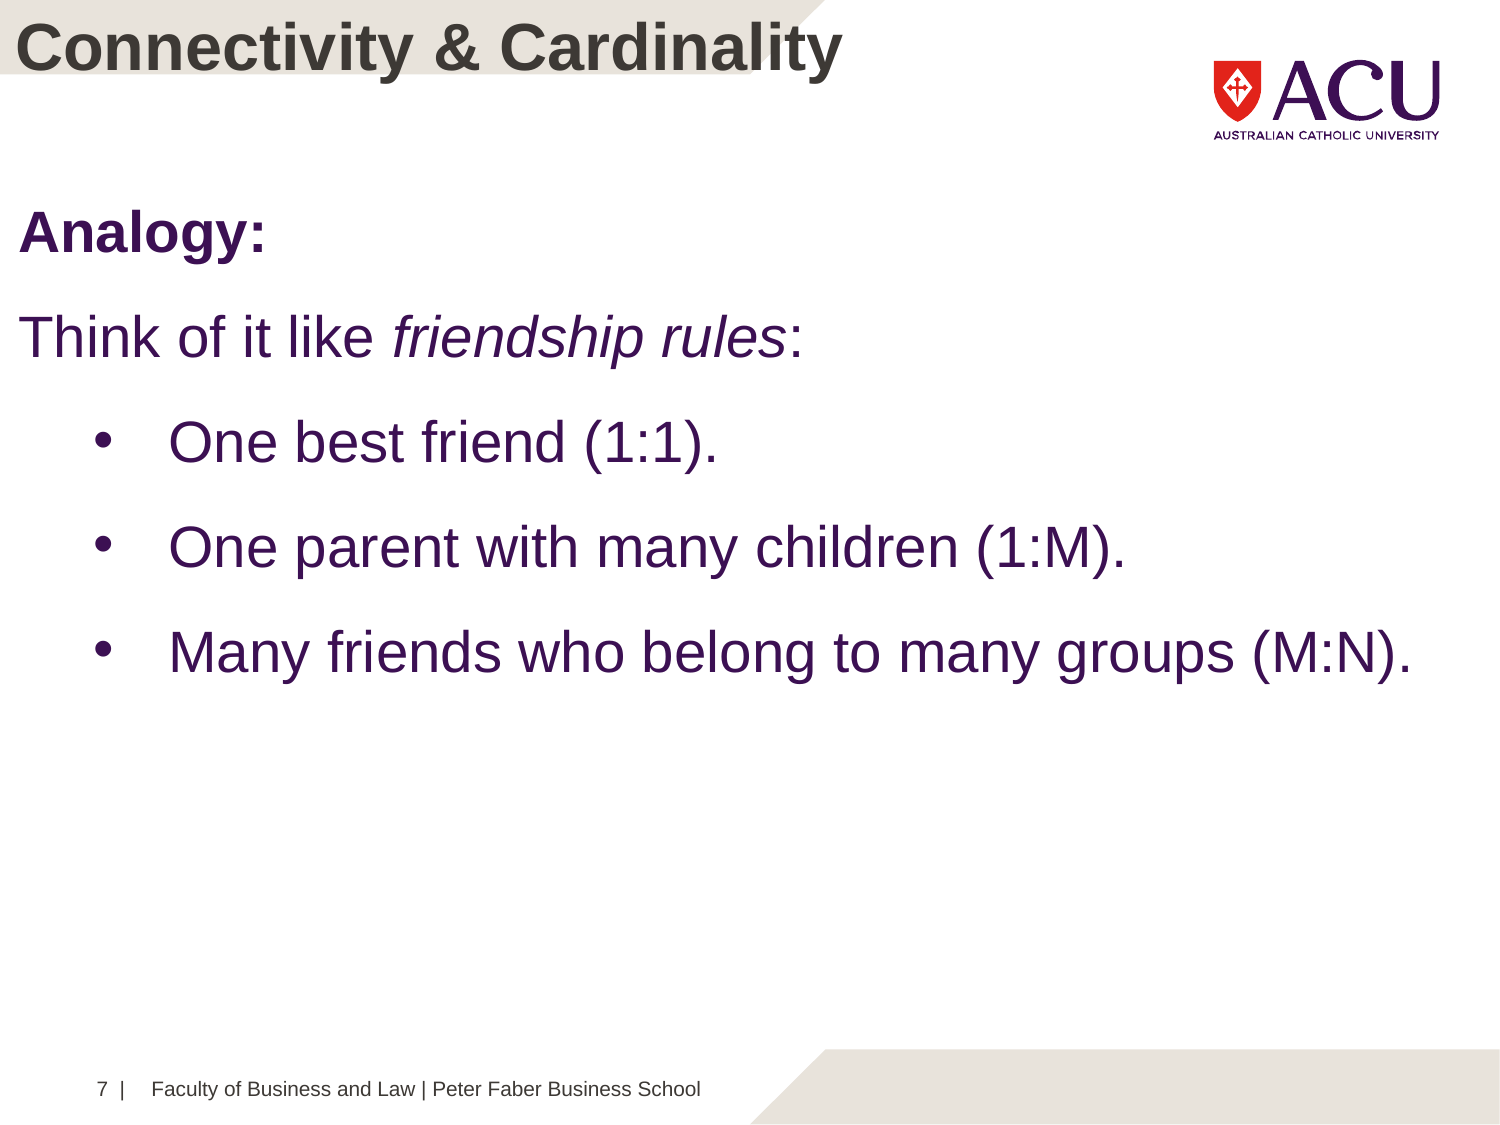

Connectivity & Cardinality
Analogy:
Think of it like friendship rules:
One best friend (1:1).
One parent with many children (1:M).
Many friends who belong to many groups (M:N).
7  |
Faculty of Business and Law | Peter Faber Business School